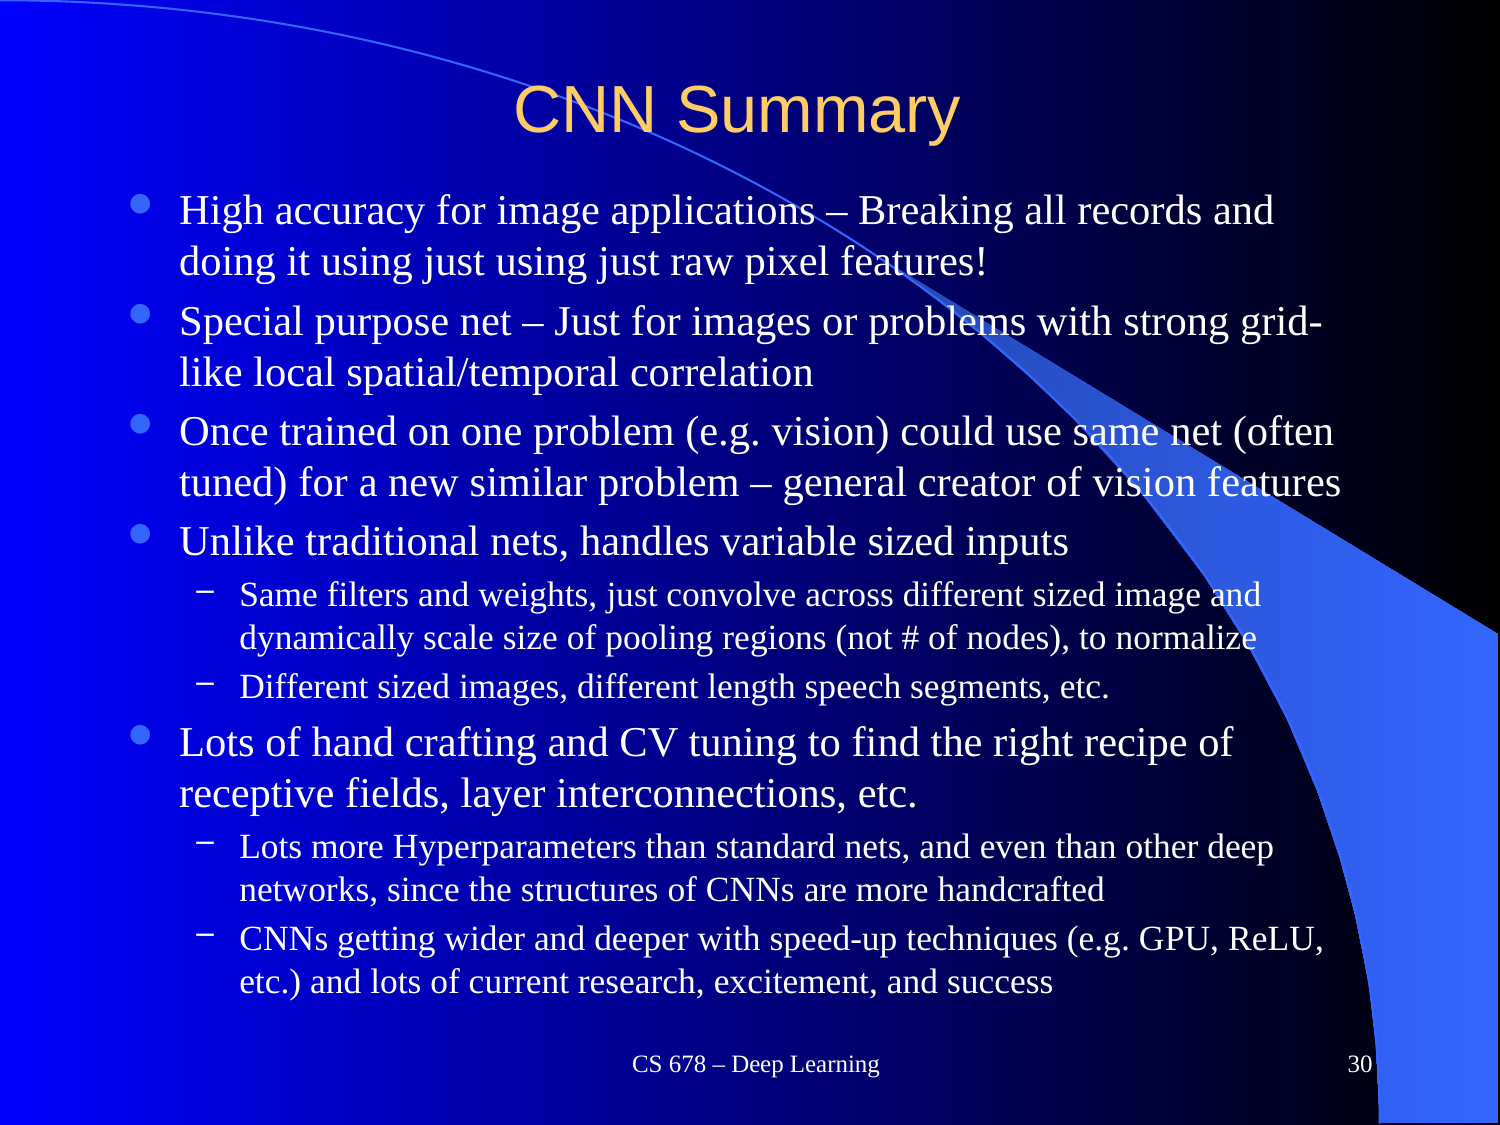

# CNN Summary
High accuracy for image applications – Breaking all records and doing it using just using just raw pixel features!
Special purpose net – Just for images or problems with strong grid-like local spatial/temporal correlation
Once trained on one problem (e.g. vision) could use same net (often tuned) for a new similar problem – general creator of vision features
Unlike traditional nets, handles variable sized inputs
Same filters and weights, just convolve across different sized image and dynamically scale size of pooling regions (not # of nodes), to normalize
Different sized images, different length speech segments, etc.
Lots of hand crafting and CV tuning to find the right recipe of receptive fields, layer interconnections, etc.
Lots more Hyperparameters than standard nets, and even than other deep networks, since the structures of CNNs are more handcrafted
CNNs getting wider and deeper with speed-up techniques (e.g. GPU, ReLU, etc.) and lots of current research, excitement, and success

CS 678 – Deep Learning
30